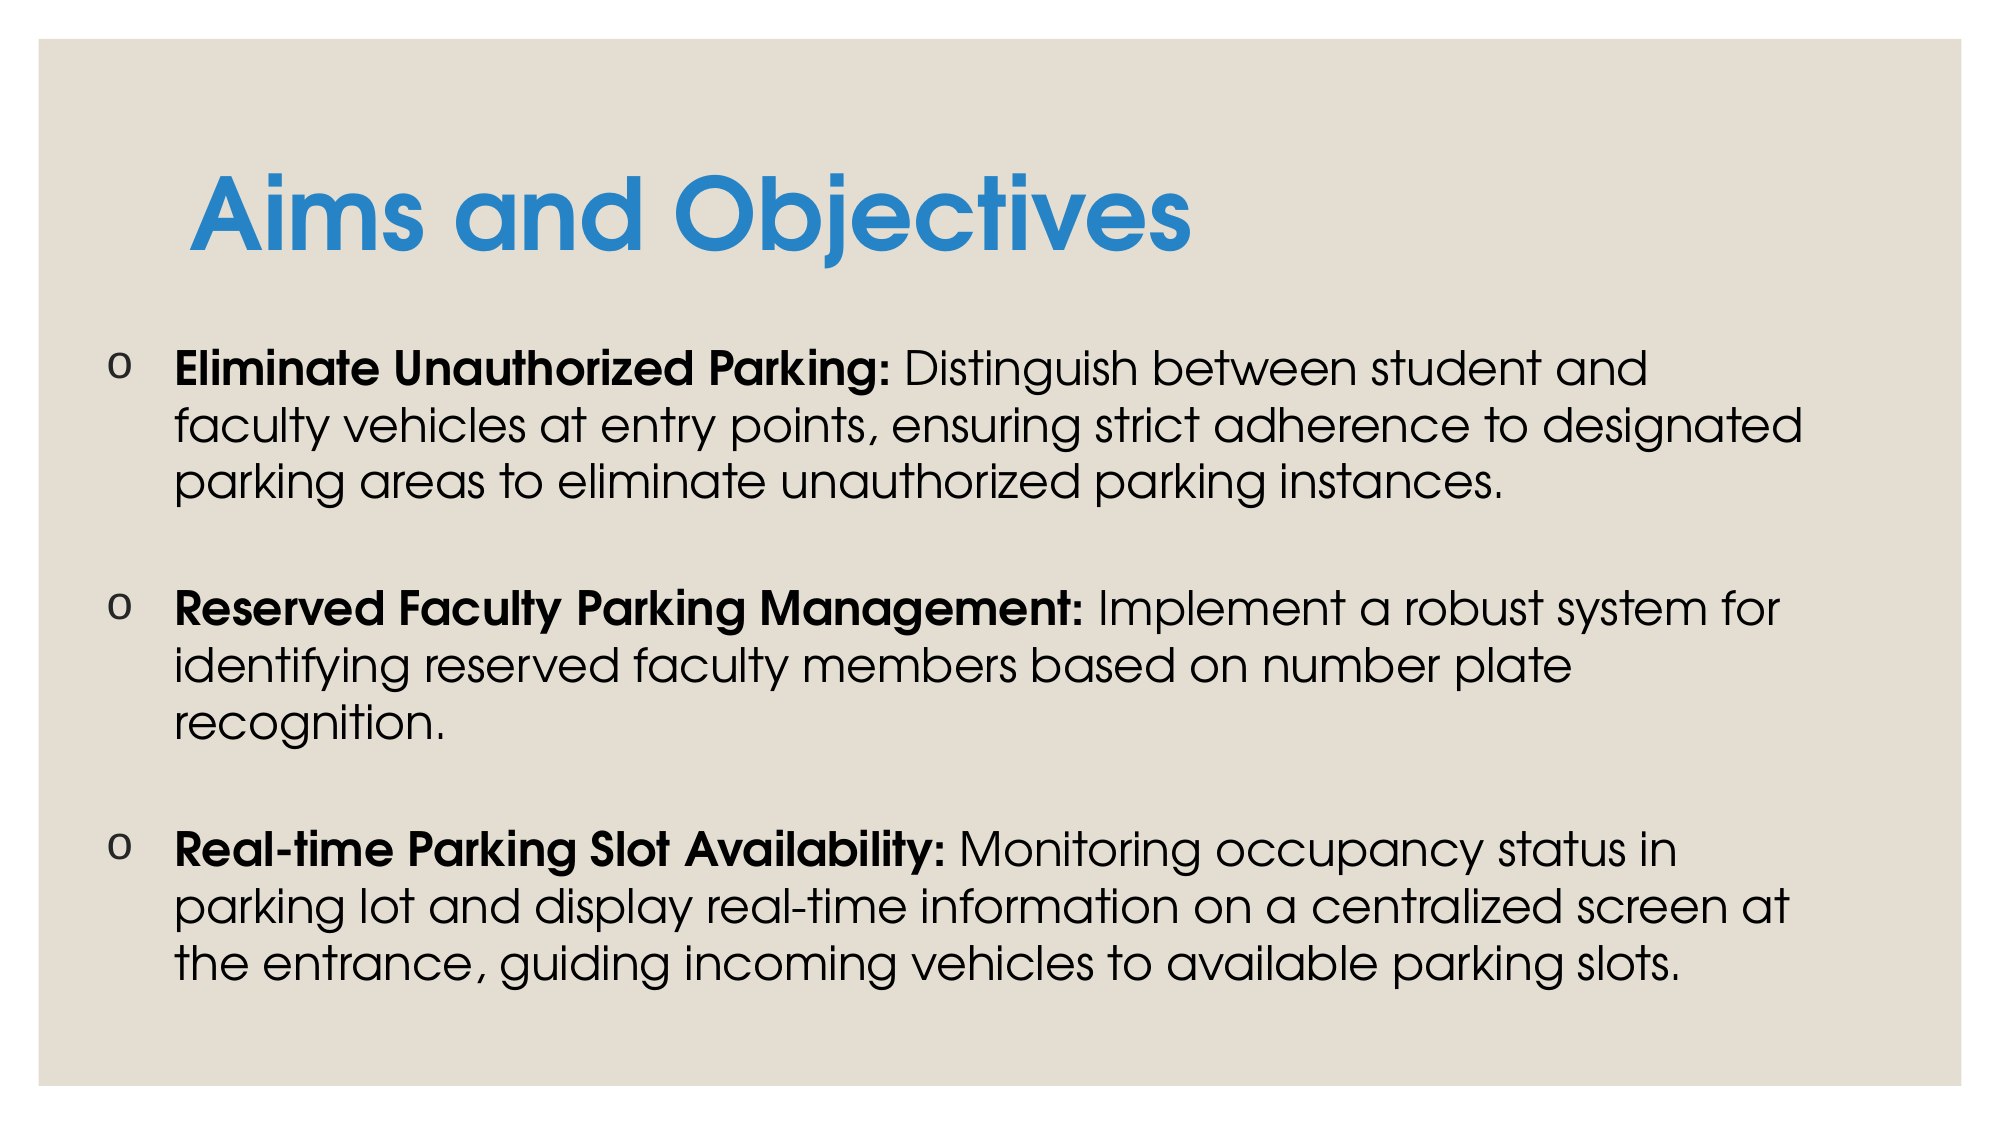

# Aims and Objectives
Eliminate Unauthorized Parking: Distinguish between student and faculty vehicles at entry points, ensuring strict adherence to designated parking areas to eliminate unauthorized parking instances.
Reserved Faculty Parking Management: Implement a robust system for identifying reserved faculty members based on number plate recognition.
Real-time Parking Slot Availability: Monitoring occupancy status in parking lot and display real-time information on a centralized screen at the entrance, guiding incoming vehicles to available parking slots.